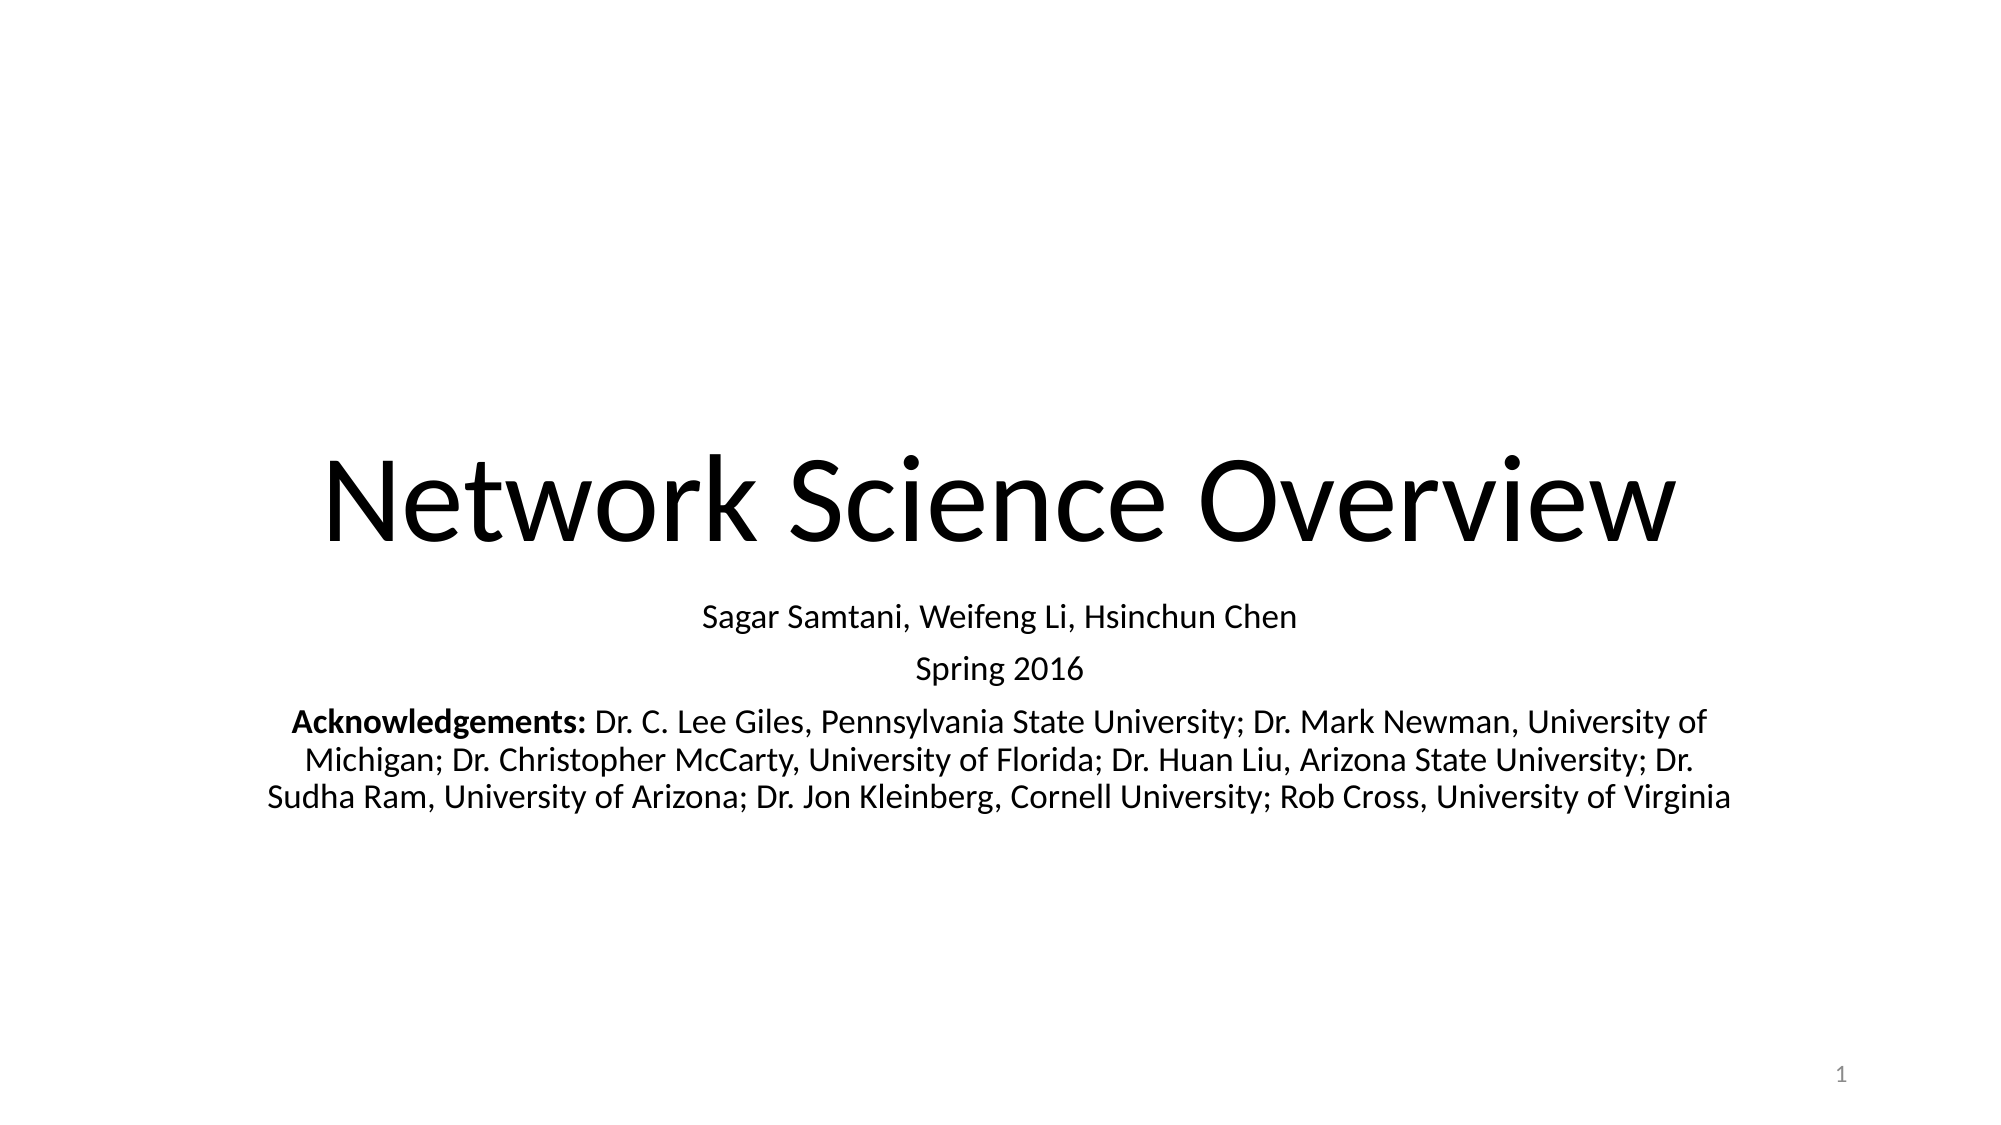

# Network Science Overview
Sagar Samtani, Weifeng Li, Hsinchun Chen
Spring 2016
Acknowledgements: Dr. C. Lee Giles, Pennsylvania State University; Dr. Mark Newman, University of Michigan; Dr. Christopher McCarty, University of Florida; Dr. Huan Liu, Arizona State University; Dr. Sudha Ram, University of Arizona; Dr. Jon Kleinberg, Cornell University; Rob Cross, University of Virginia

1